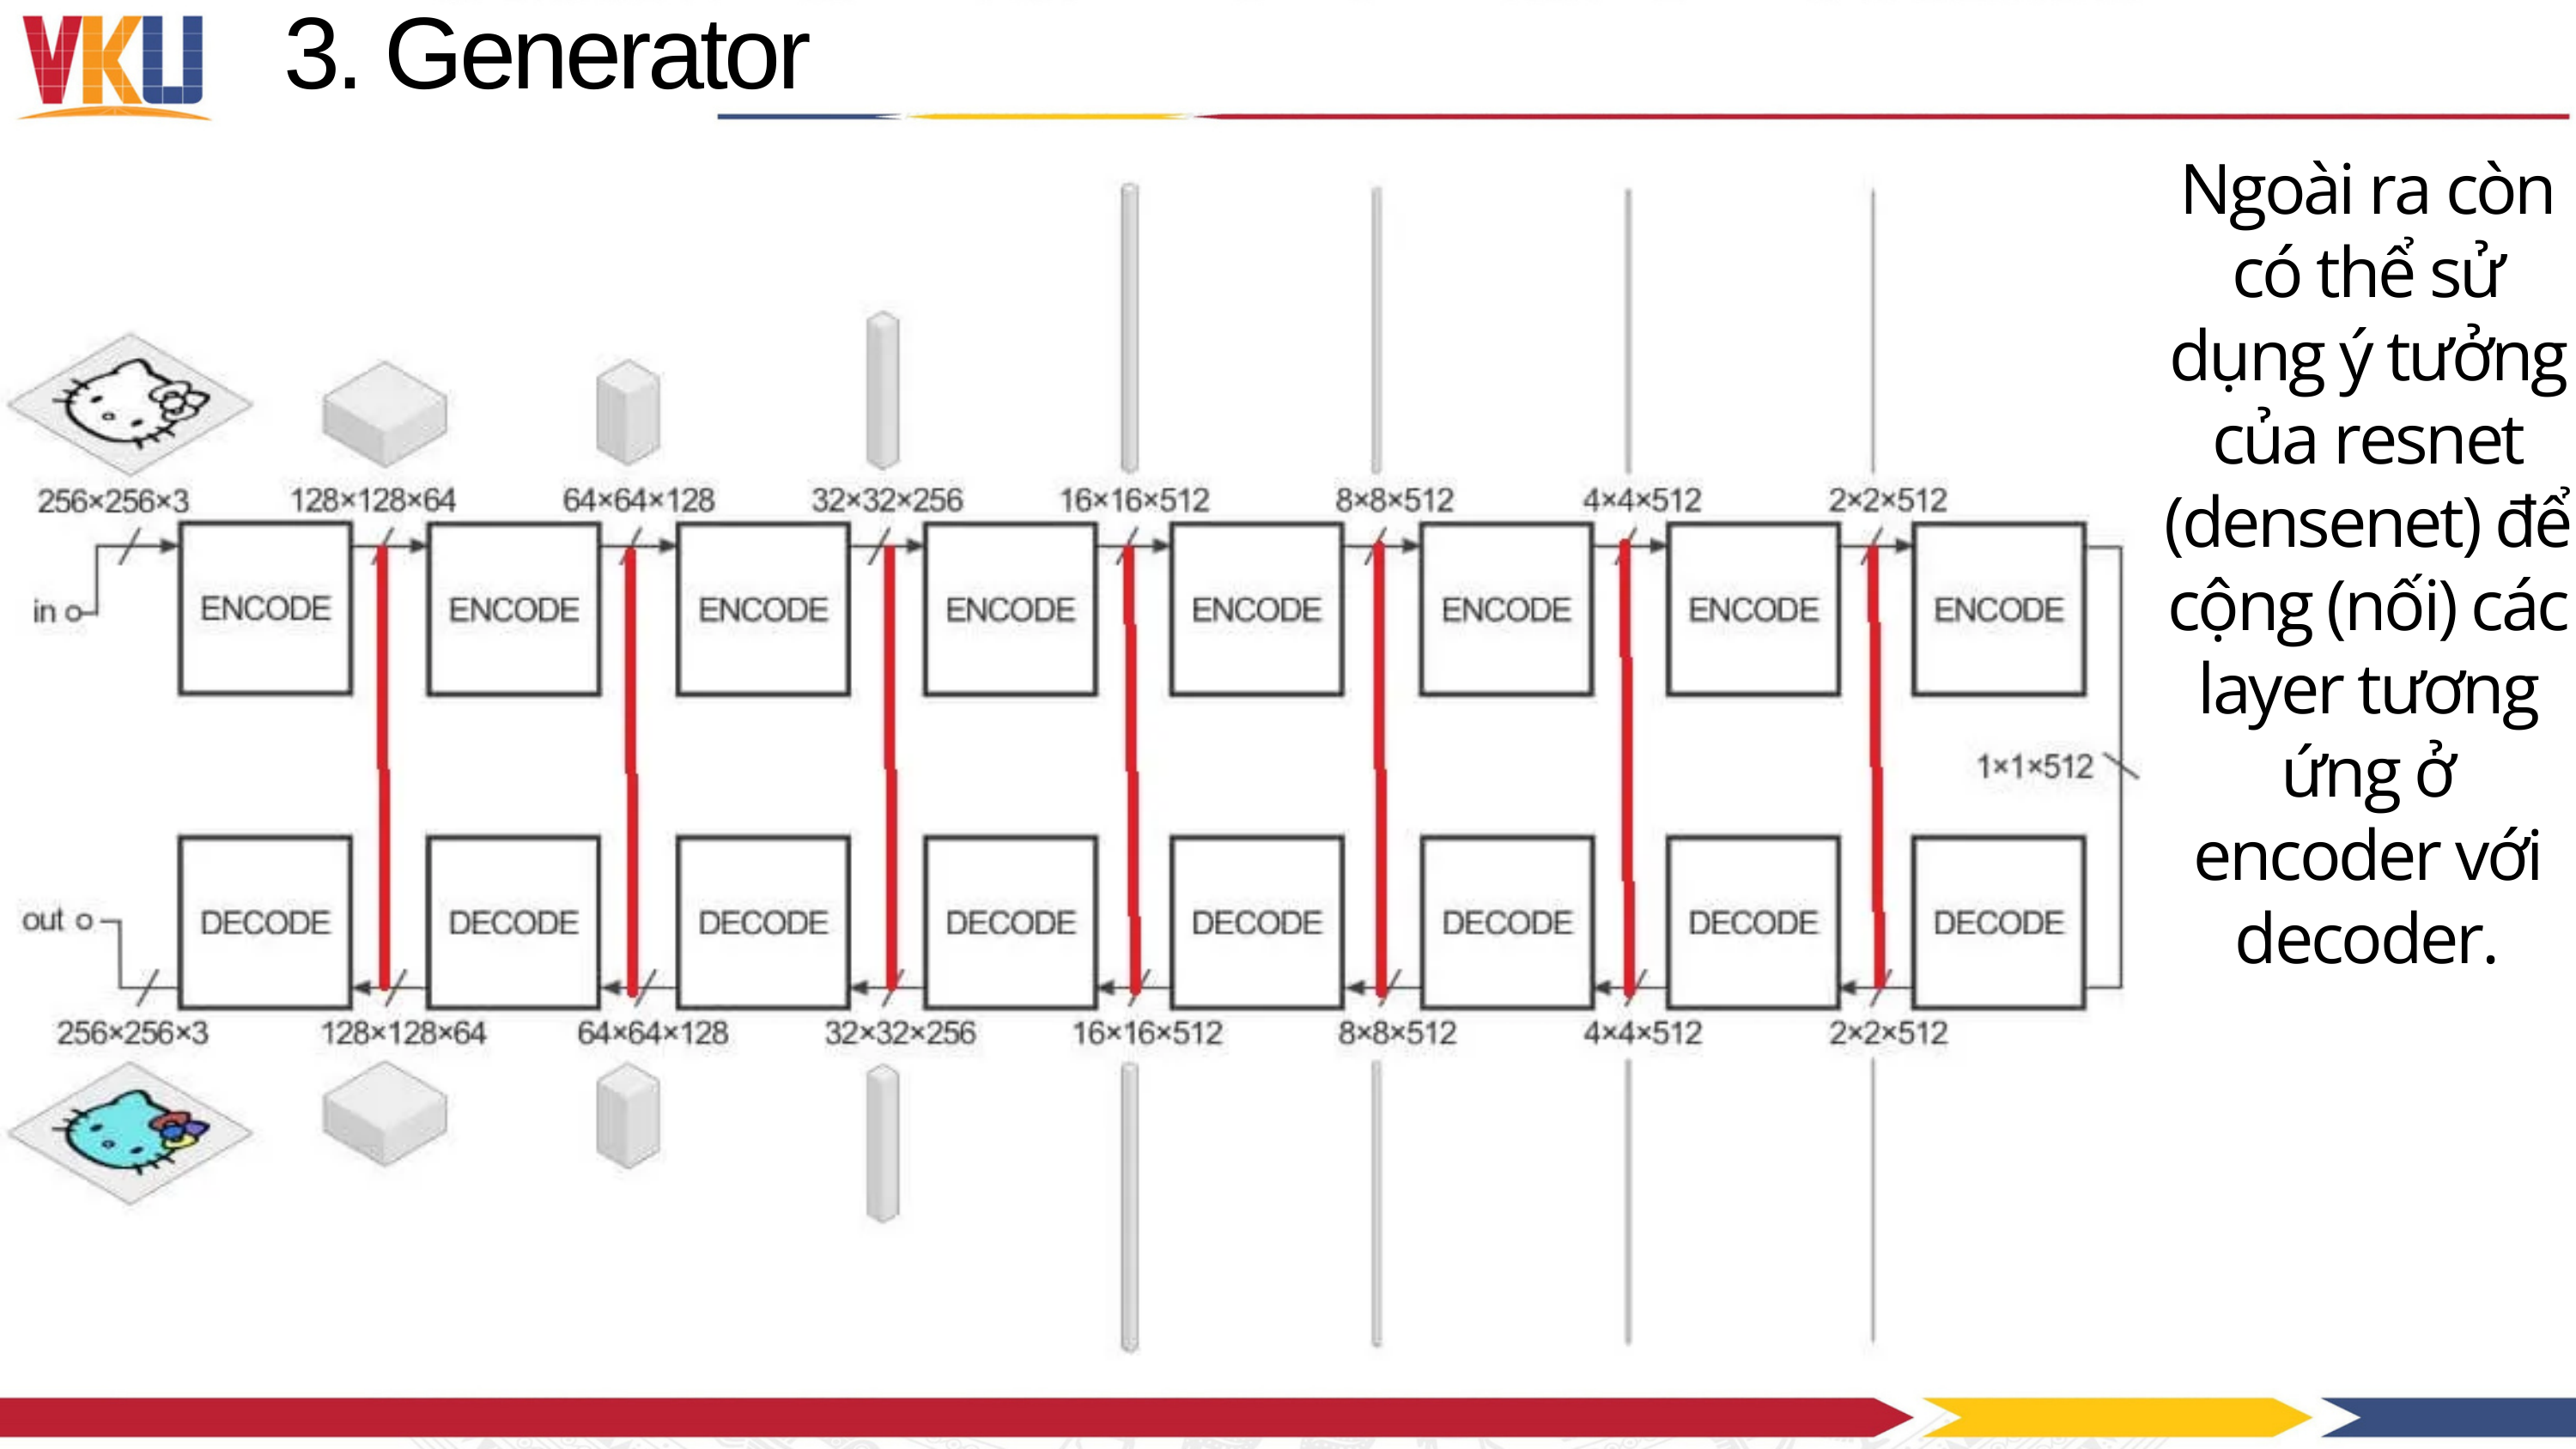

3. Generator

Ngoài ra còn có thể sử dụng ý tưởng của resnet (densenet) để cộng (nối) các layer tương ứng ở encoder với decoder.